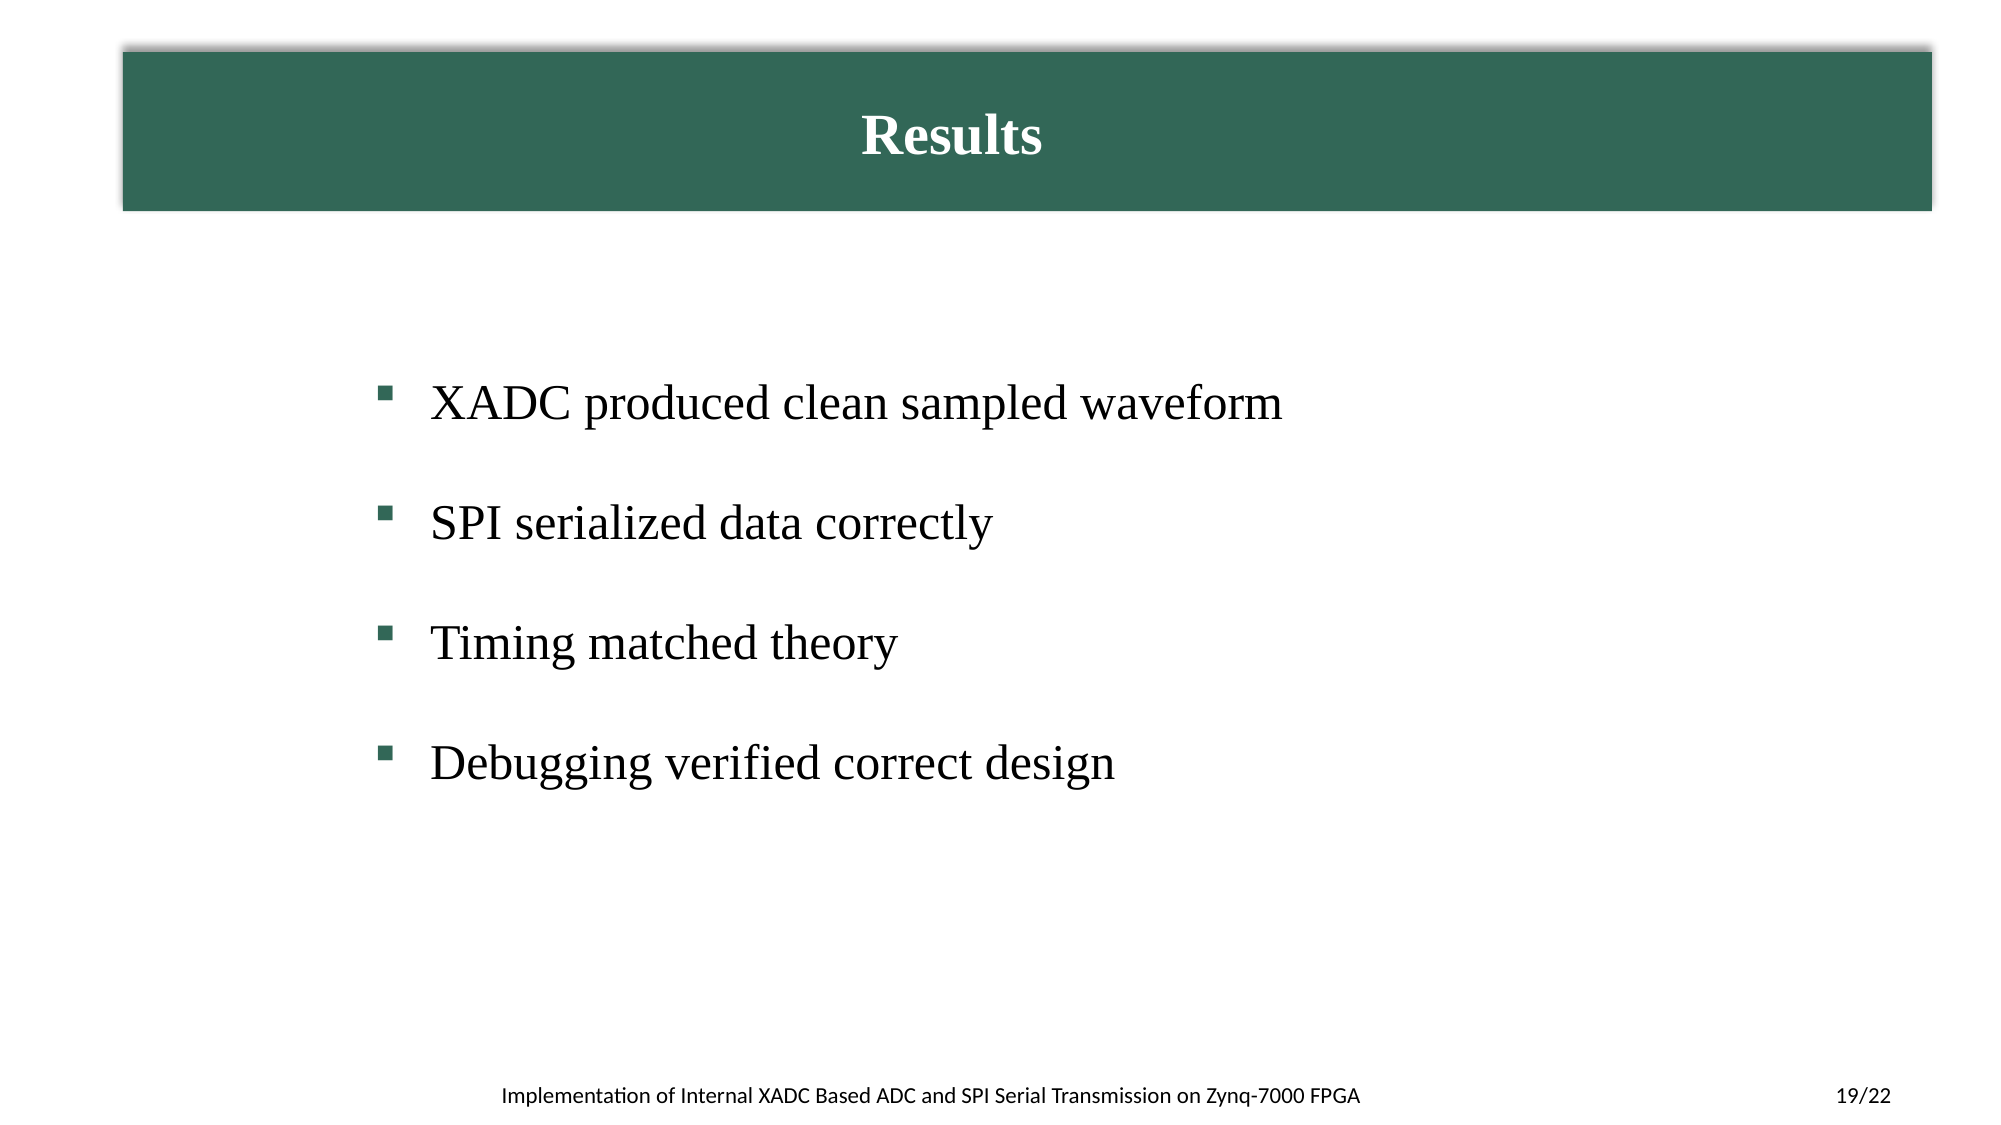

Results
XADC produced clean sampled waveform

SPI serialized data correctly

Timing matched theory

Debugging verified correct design
 Implementation of Internal XADC Based ADC and SPI Serial Transmission on Zynq-7000 FPGA
19/22